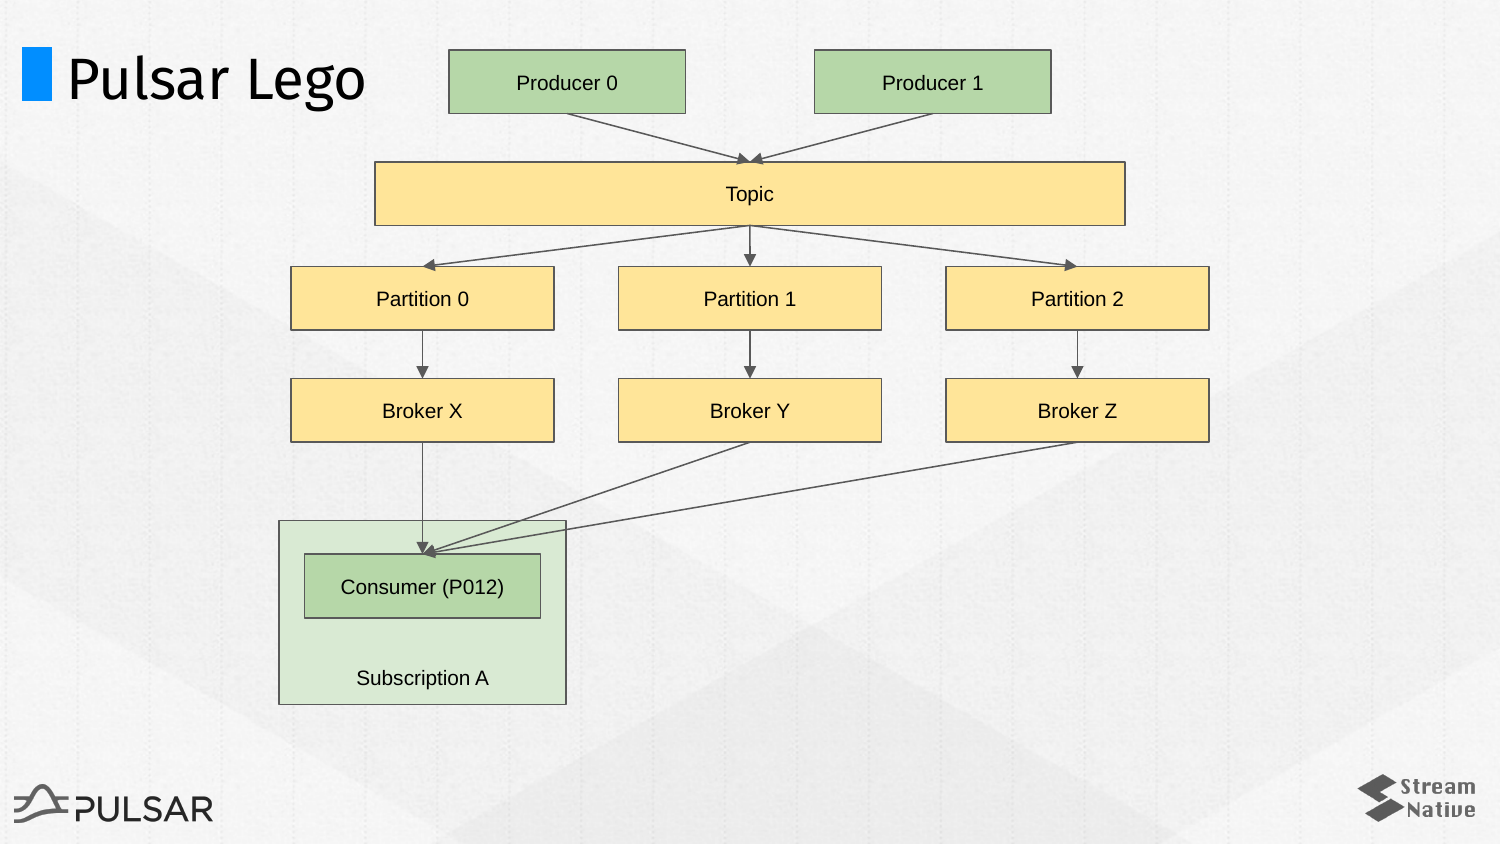

# Pulsar Lego
Producer 0
Producer 1
Topic
Partition 0
Partition 1
Partition 2
Broker X
Broker Y
Broker Z
Subscription A
Consumer (P012)